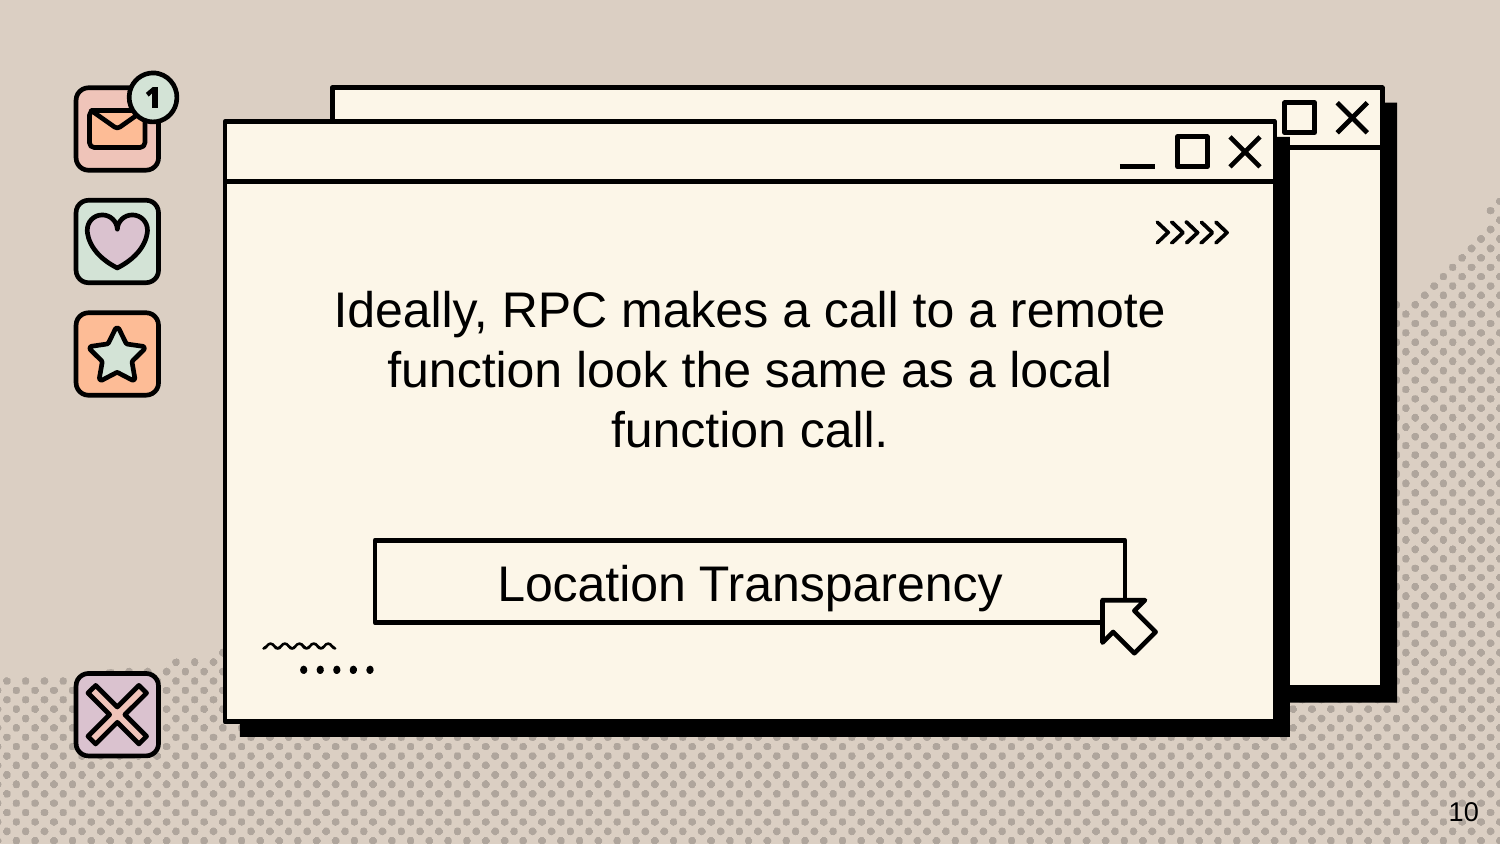

Ideally, RPC makes a call to a remote function look the same as a local function call.

# Location Transparency

10